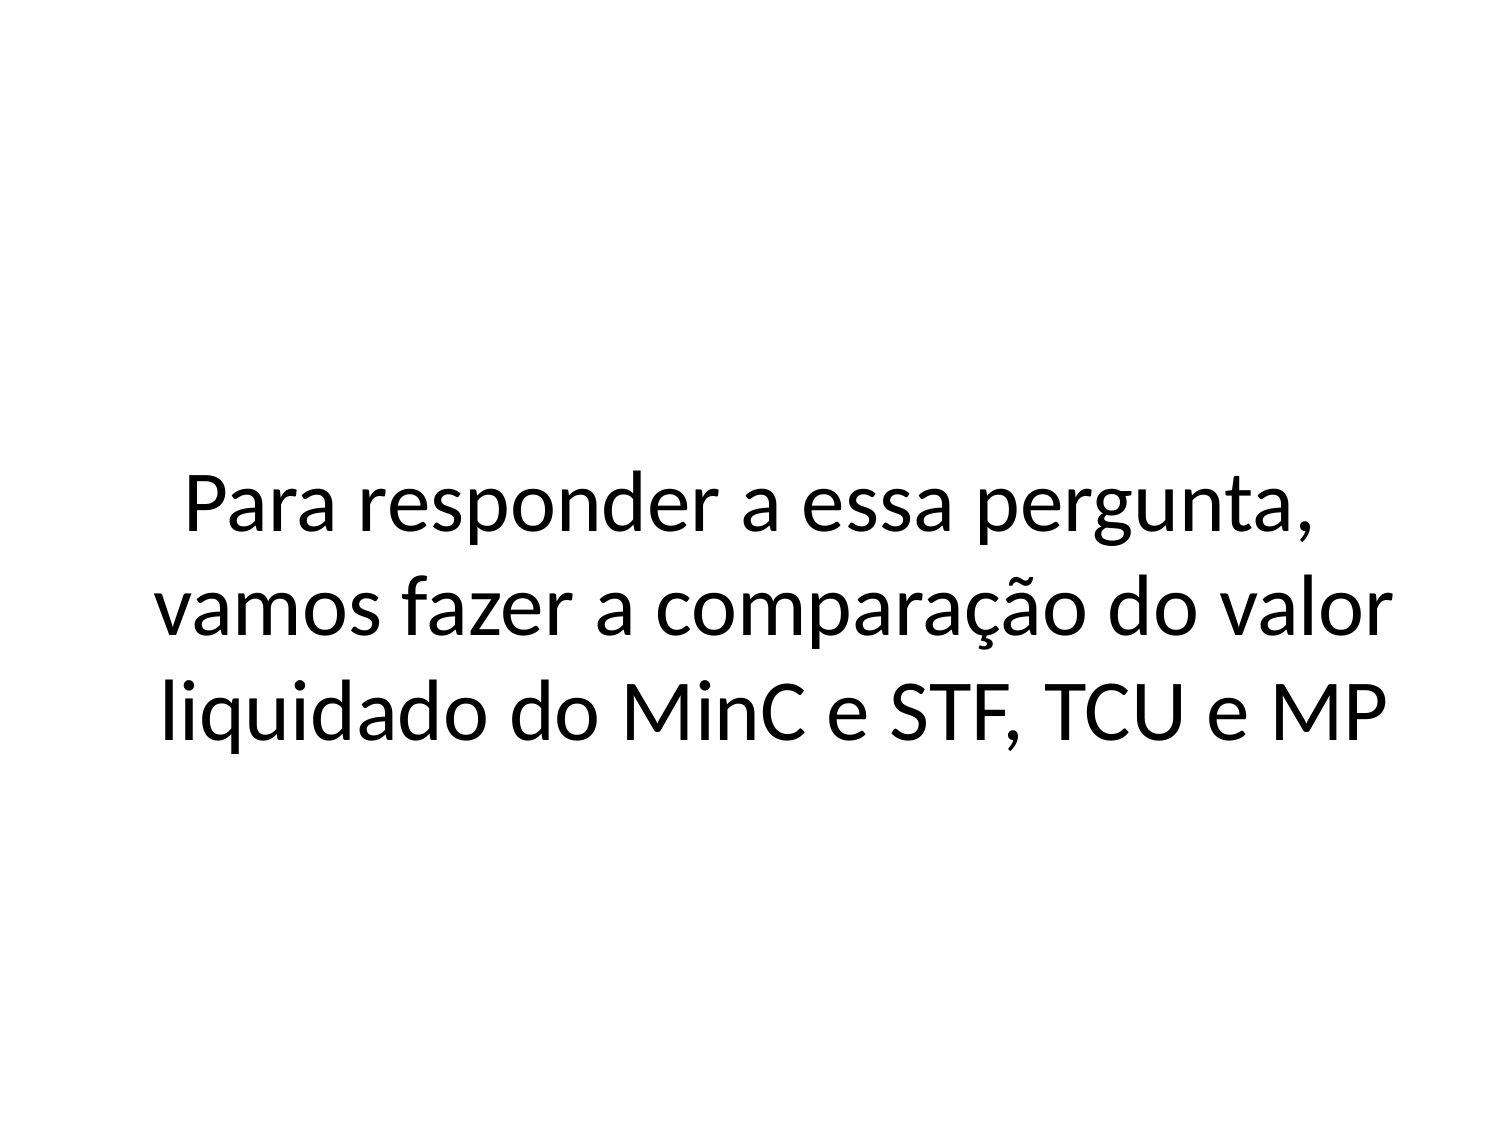

Para responder a essa pergunta, vamos fazer a comparação do valor liquidado do MinC e STF, TCU e MP